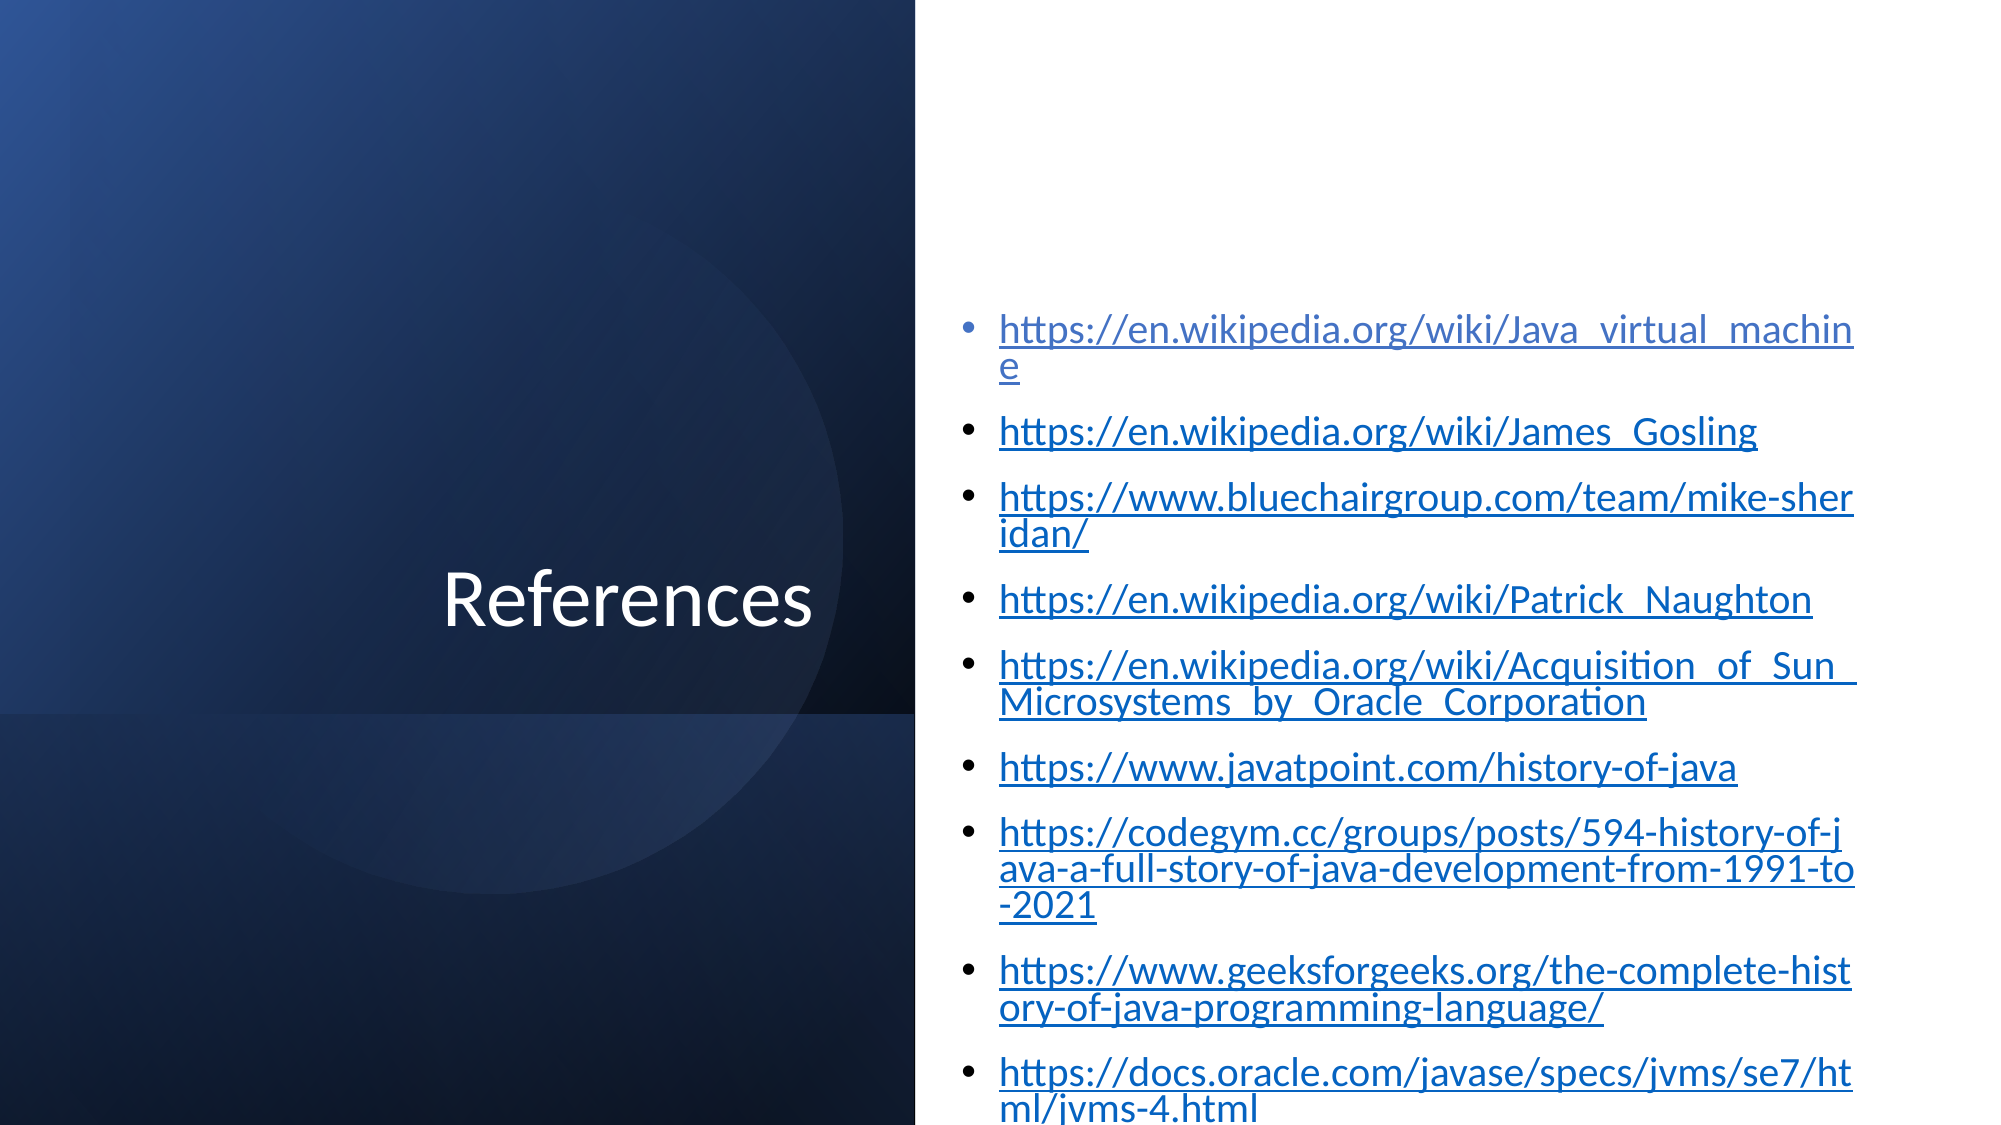

# References

https://en.wikipedia.org/wiki/Java_virtual_machine
https://en.wikipedia.org/wiki/James_Gosling
https://www.bluechairgroup.com/team/mike-sheridan/
https://en.wikipedia.org/wiki/Patrick_Naughton
https://en.wikipedia.org/wiki/Acquisition_of_Sun_Microsystems_by_Oracle_Corporation
https://www.javatpoint.com/history-of-java
https://codegym.cc/groups/posts/594-history-of-java-a-full-story-of-java-development-from-1991-to-2021
https://www.geeksforgeeks.org/the-complete-history-of-java-programming-language/
https://docs.oracle.com/javase/specs/jvms/se7/html/jvms-4.html
https://en.wikipedia.org/wiki/Java_class_file